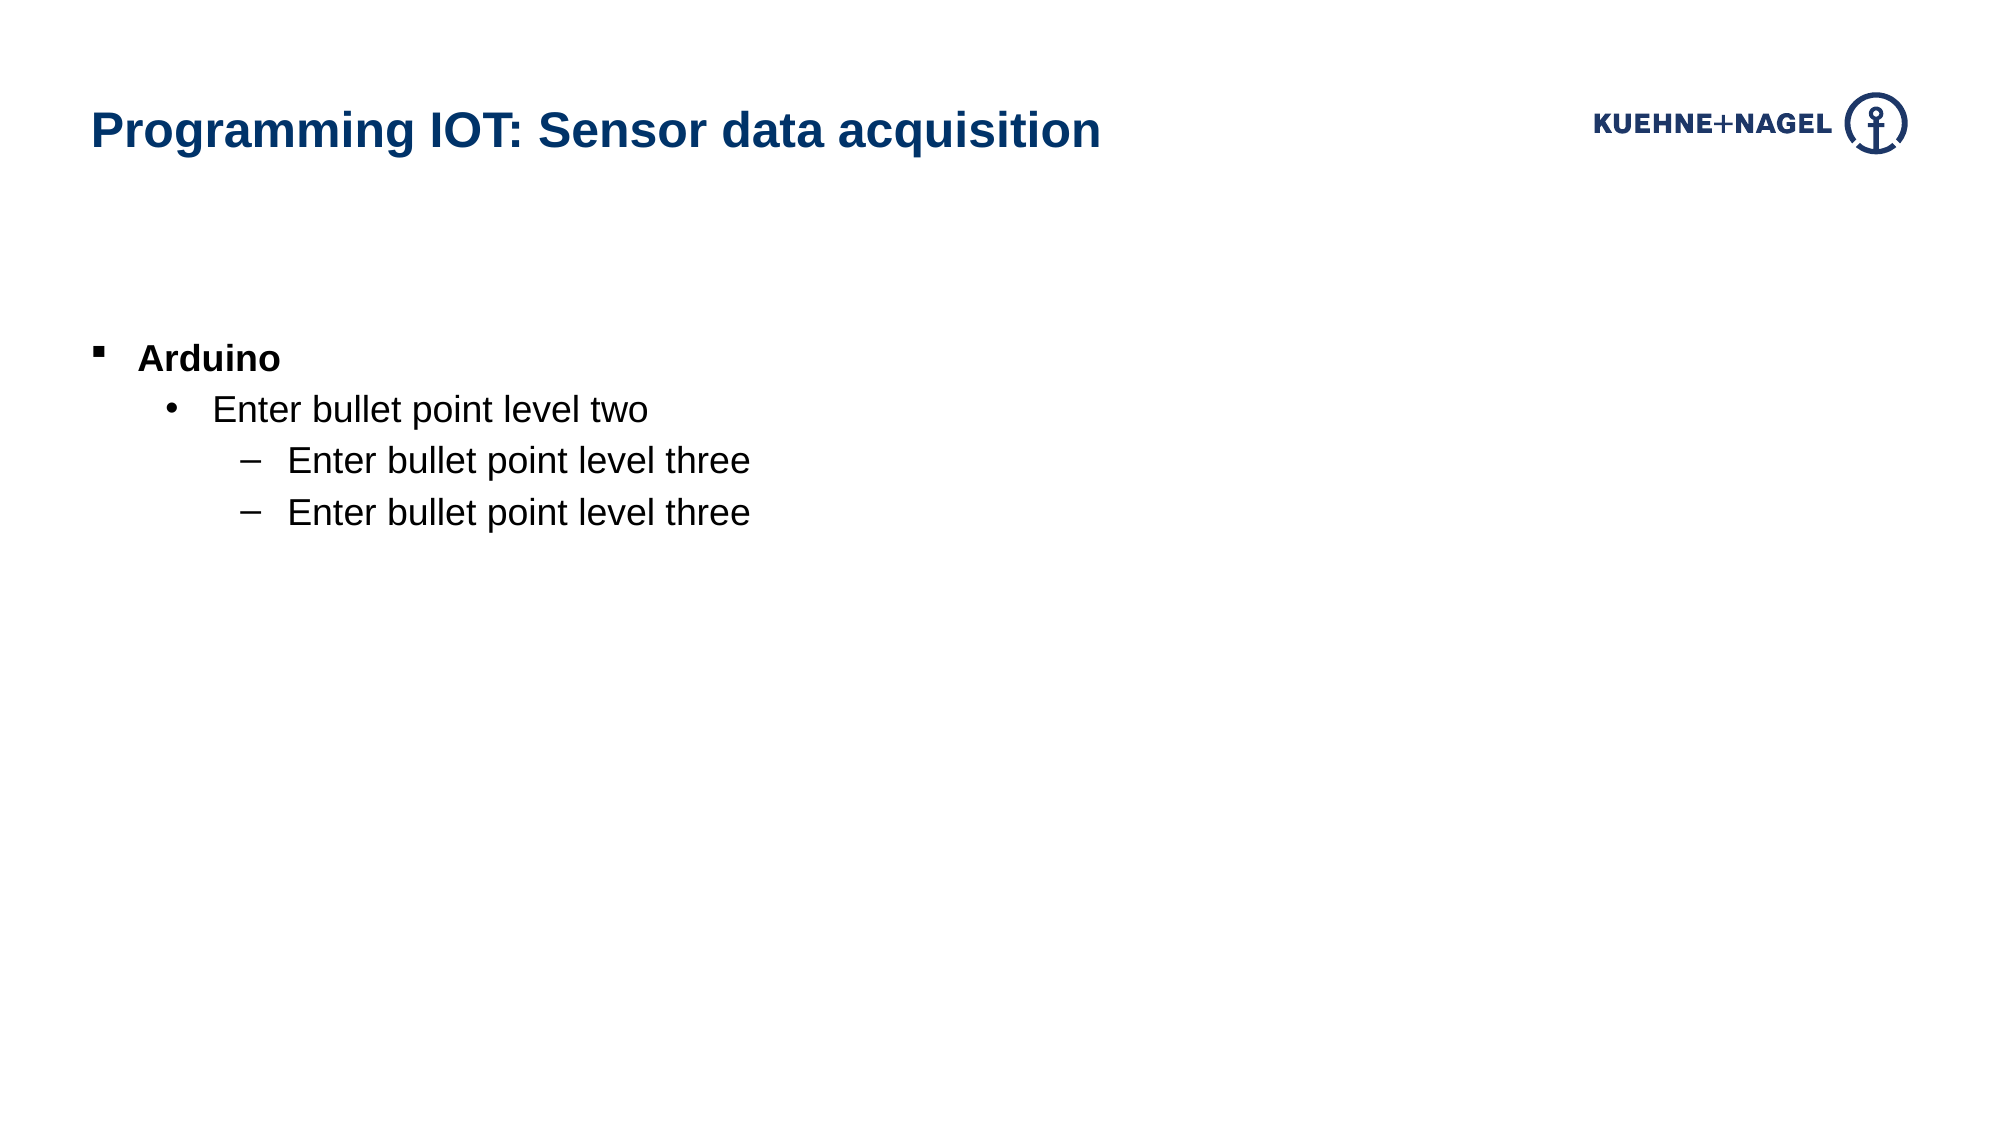

Programming IOT: Sensor data acquisition
Arduino
Enter bullet point level two
Enter bullet point level three
Enter bullet point level three